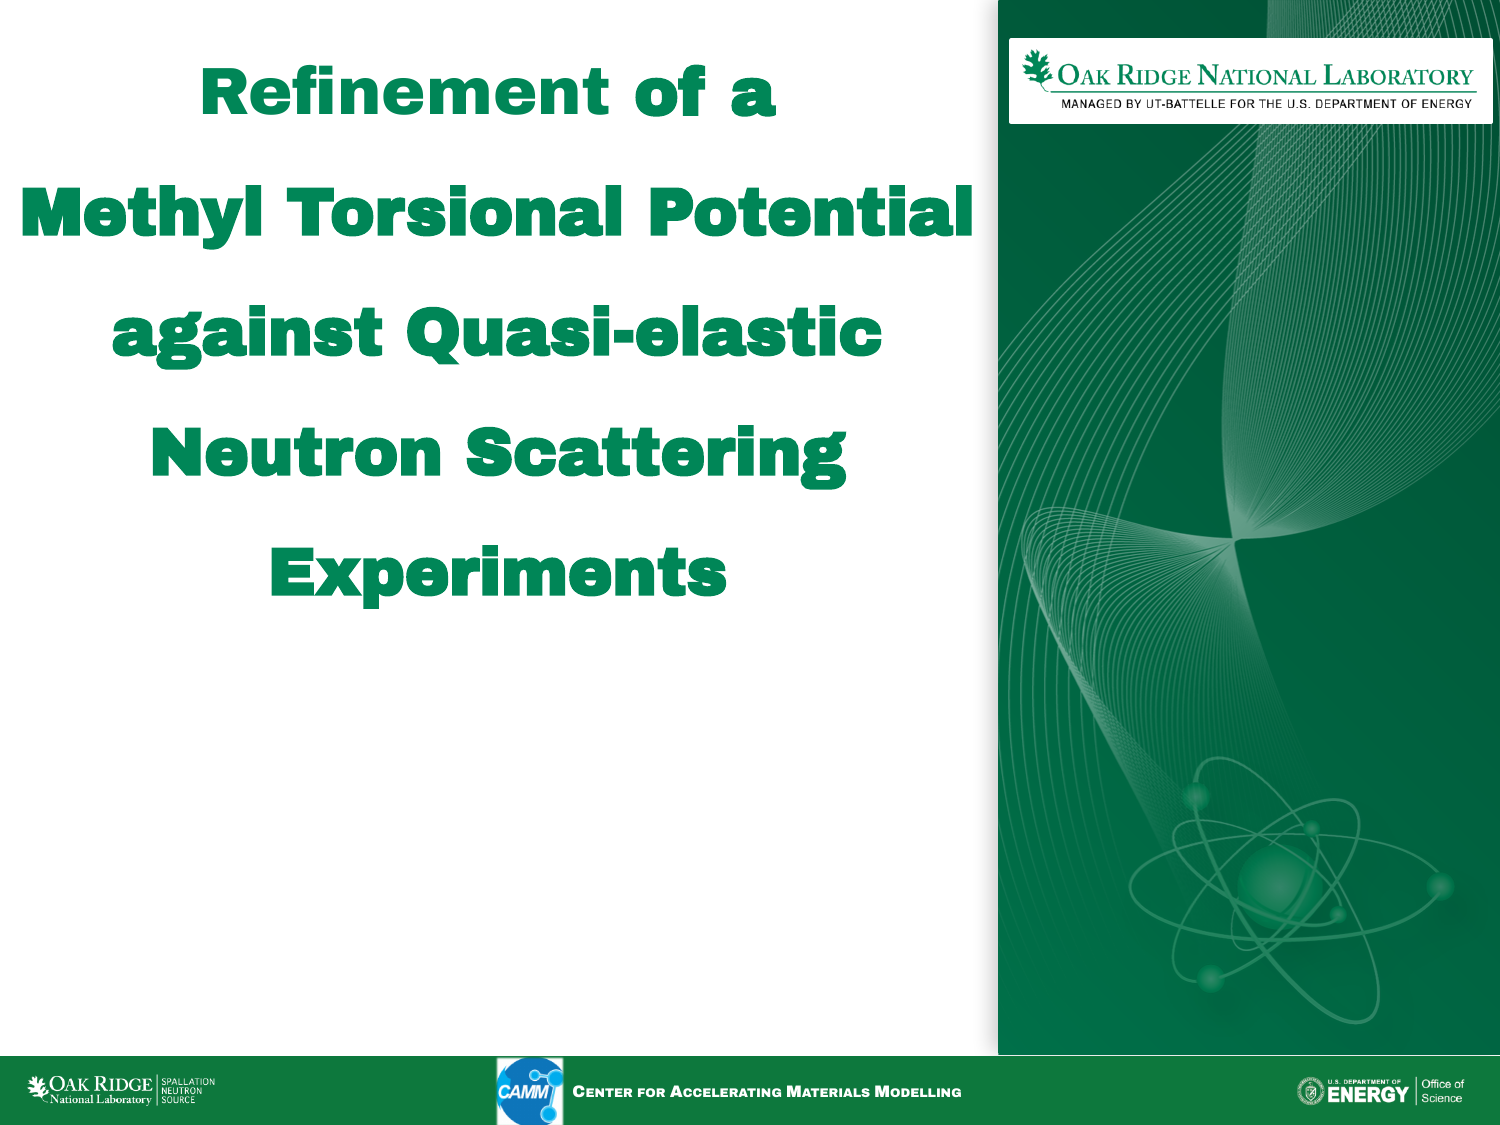

# Refinement of a Methyl Torsional Potential against Quasi-elastic Neutron Scattering Experiments